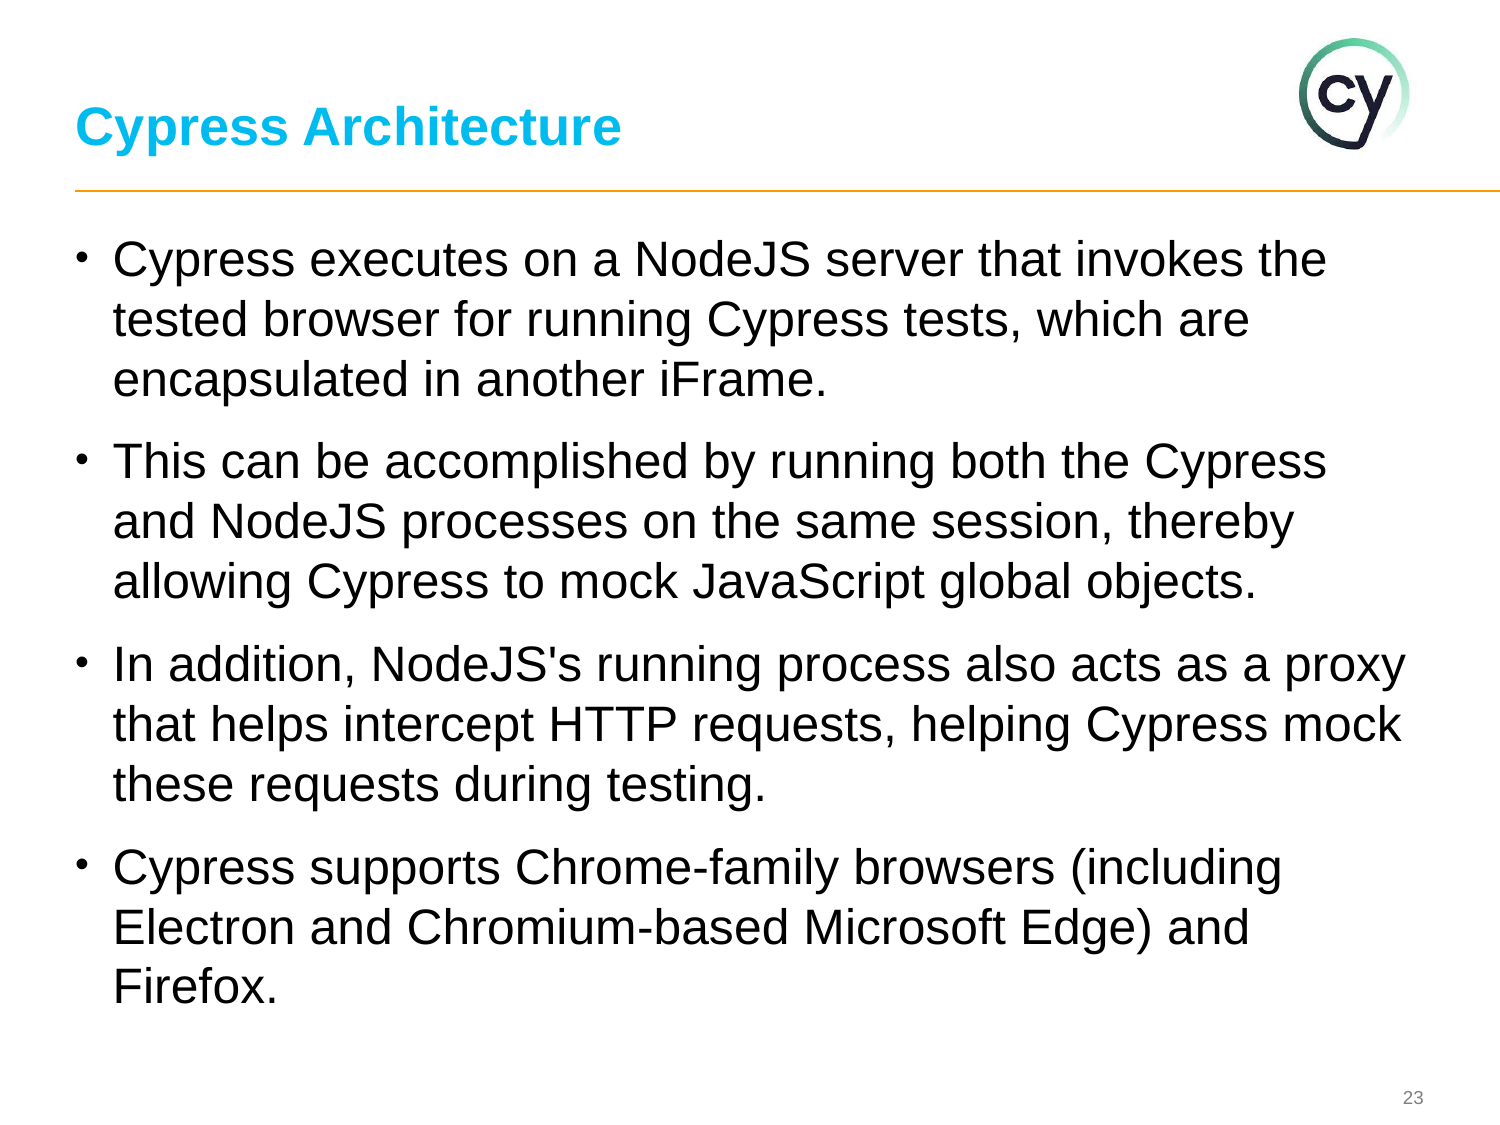

# Cypress Architecture
Cypress executes on a NodeJS server that invokes the tested browser for running Cypress tests, which are encapsulated in another iFrame.
This can be accomplished by running both the Cypress and NodeJS processes on the same session, thereby allowing Cypress to mock JavaScript global objects.
In addition, NodeJS's running process also acts as a proxy that helps intercept HTTP requests, helping Cypress mock these requests during testing.
Cypress supports Chrome-family browsers (including Electron and Chromium-based Microsoft Edge) and Firefox.